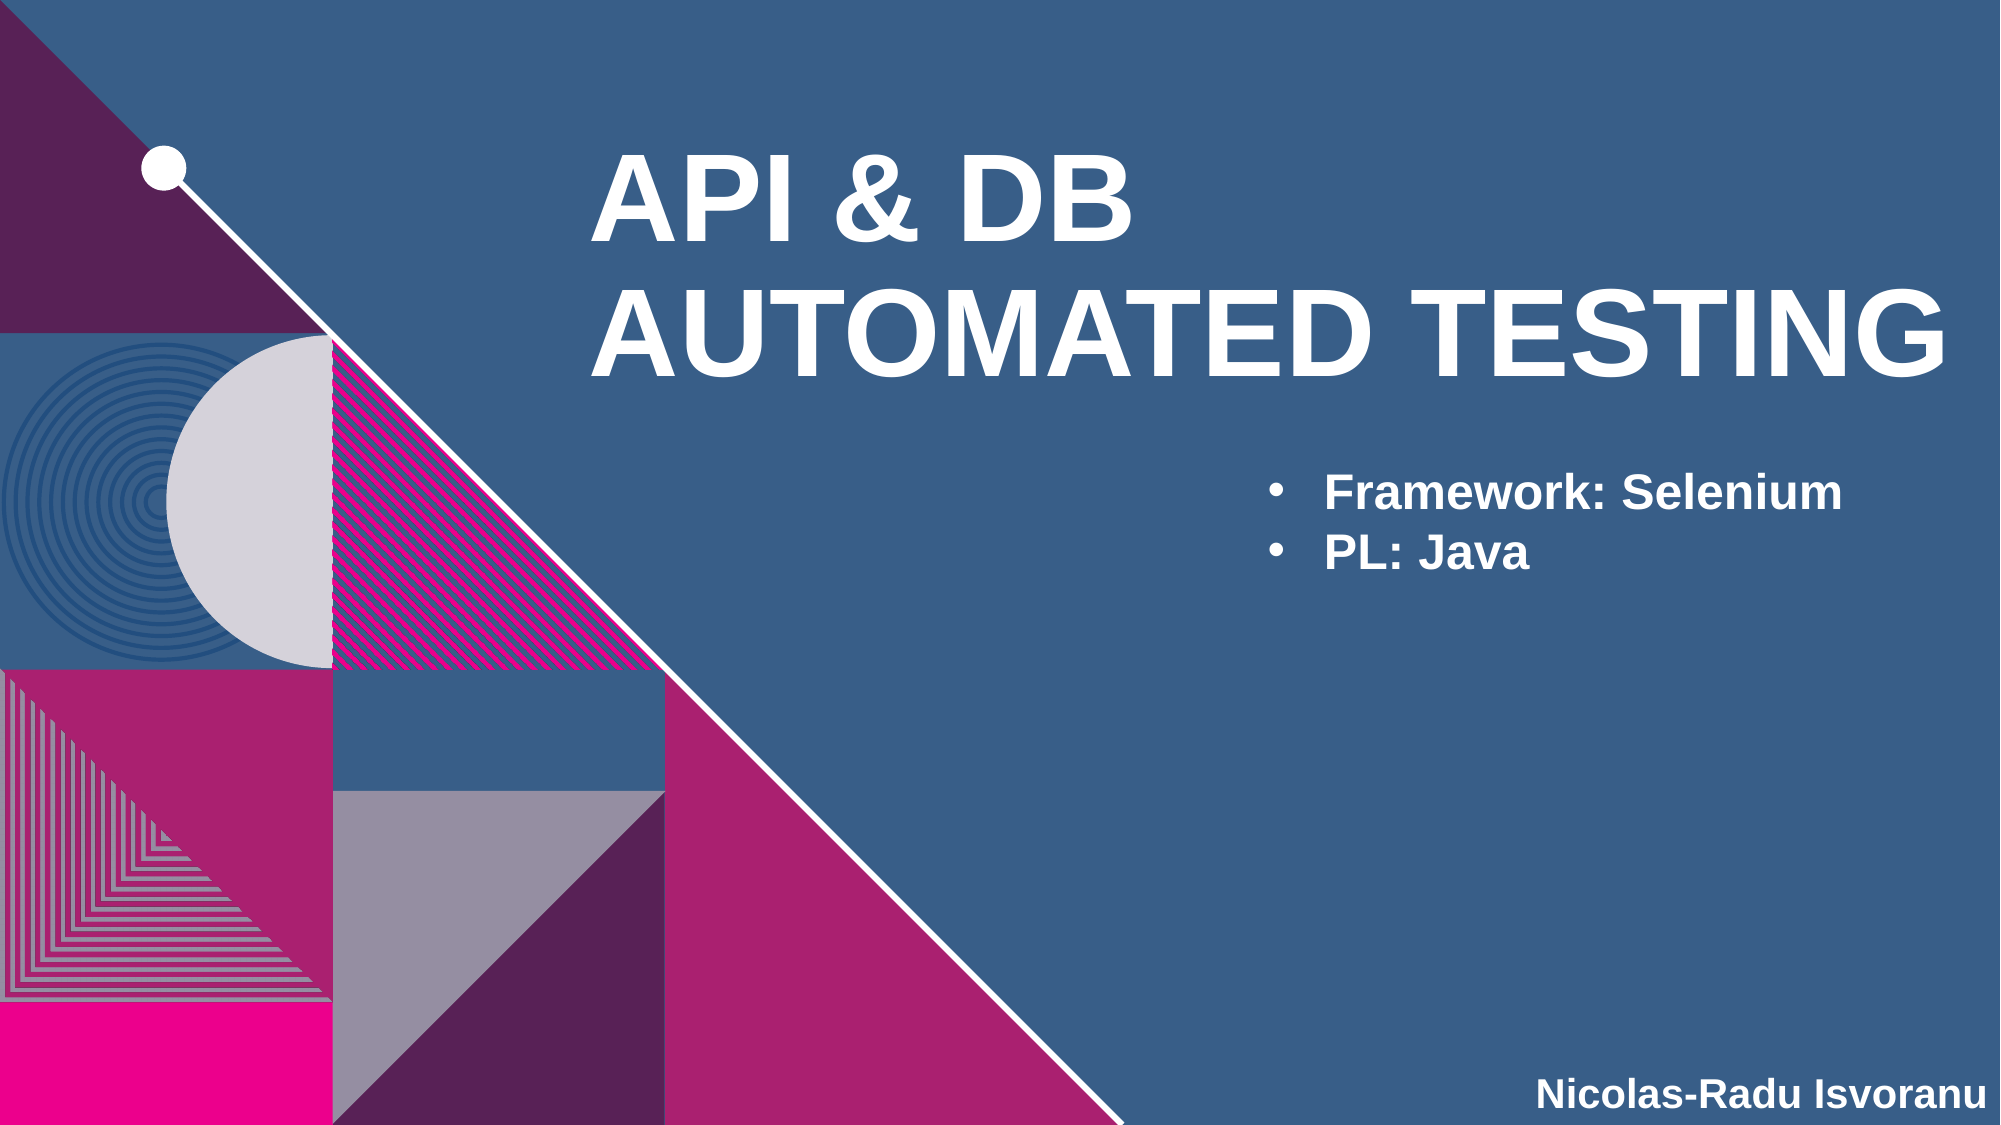

# API & DB Automated testing
Framework: Selenium
PL: Java
Nicolas-Radu Isvoranu